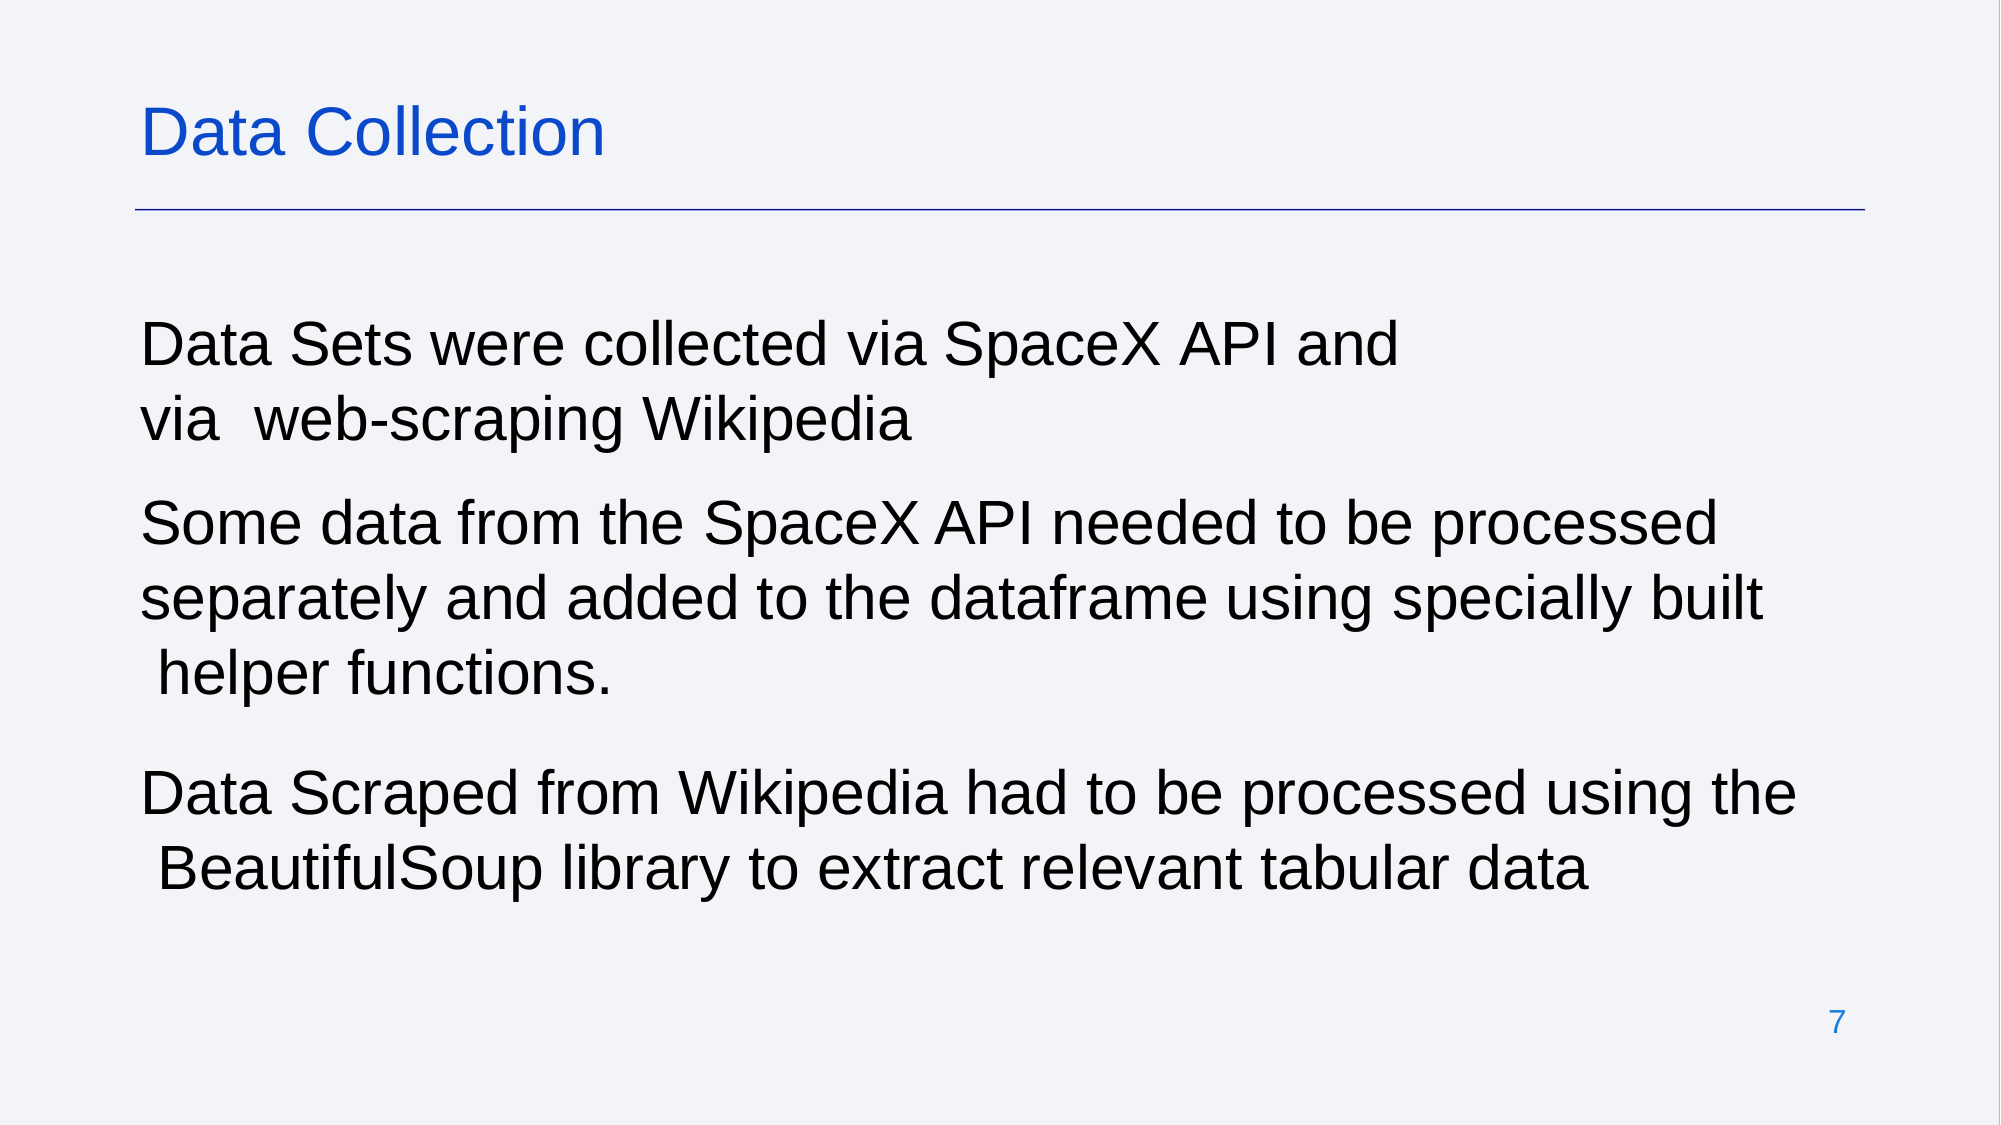

# Data Collection
Data Sets were collected via SpaceX API and via  web-scraping Wikipedia
Some data from the SpaceX API needed to be processed  separately and added to the dataframe using specially built  helper functions.
Data Scraped from Wikipedia had to be processed using the  BeautifulSoup library to extract relevant tabular data
7